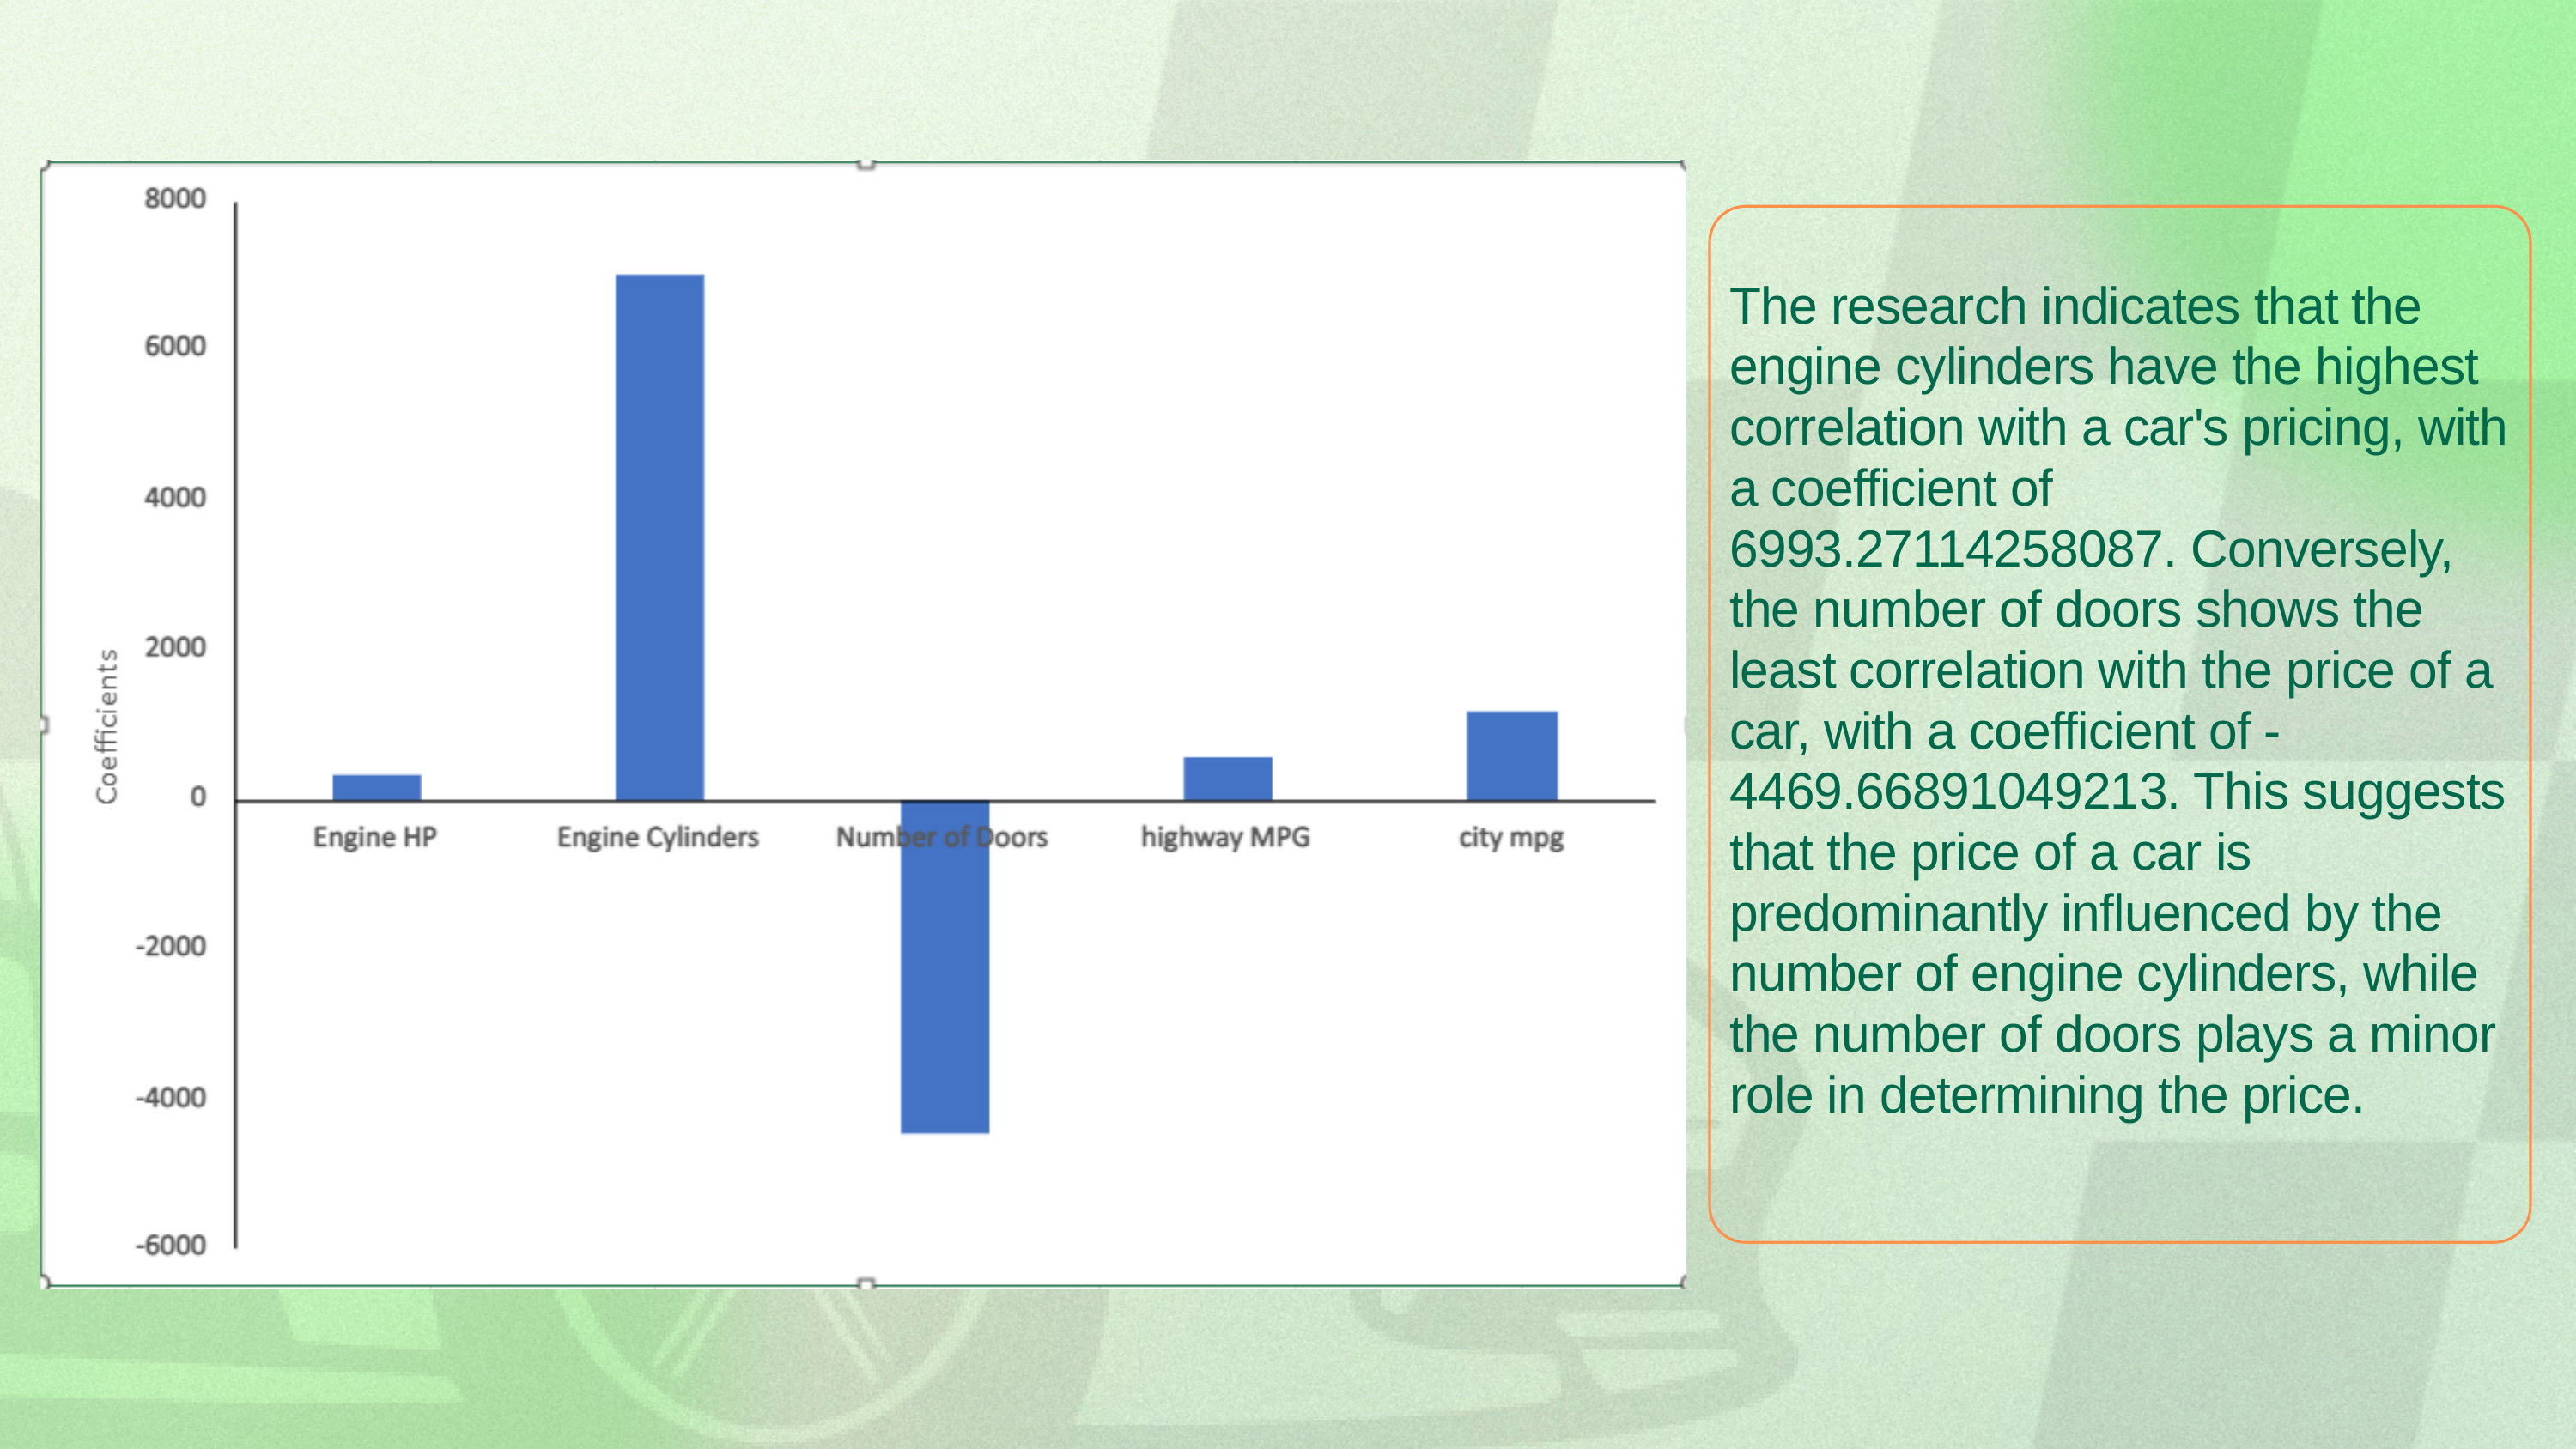

The research indicates that the engine cylinders have the highest correlation with a car's pricing, with a coefficient of 6993.27114258087. Conversely, the number of doors shows the least correlation with the price of a car, with a coefficient of -4469.66891049213. This suggests that the price of a car is predominantly influenced by the number of engine cylinders, while the number of doors plays a minor role in determining the price.